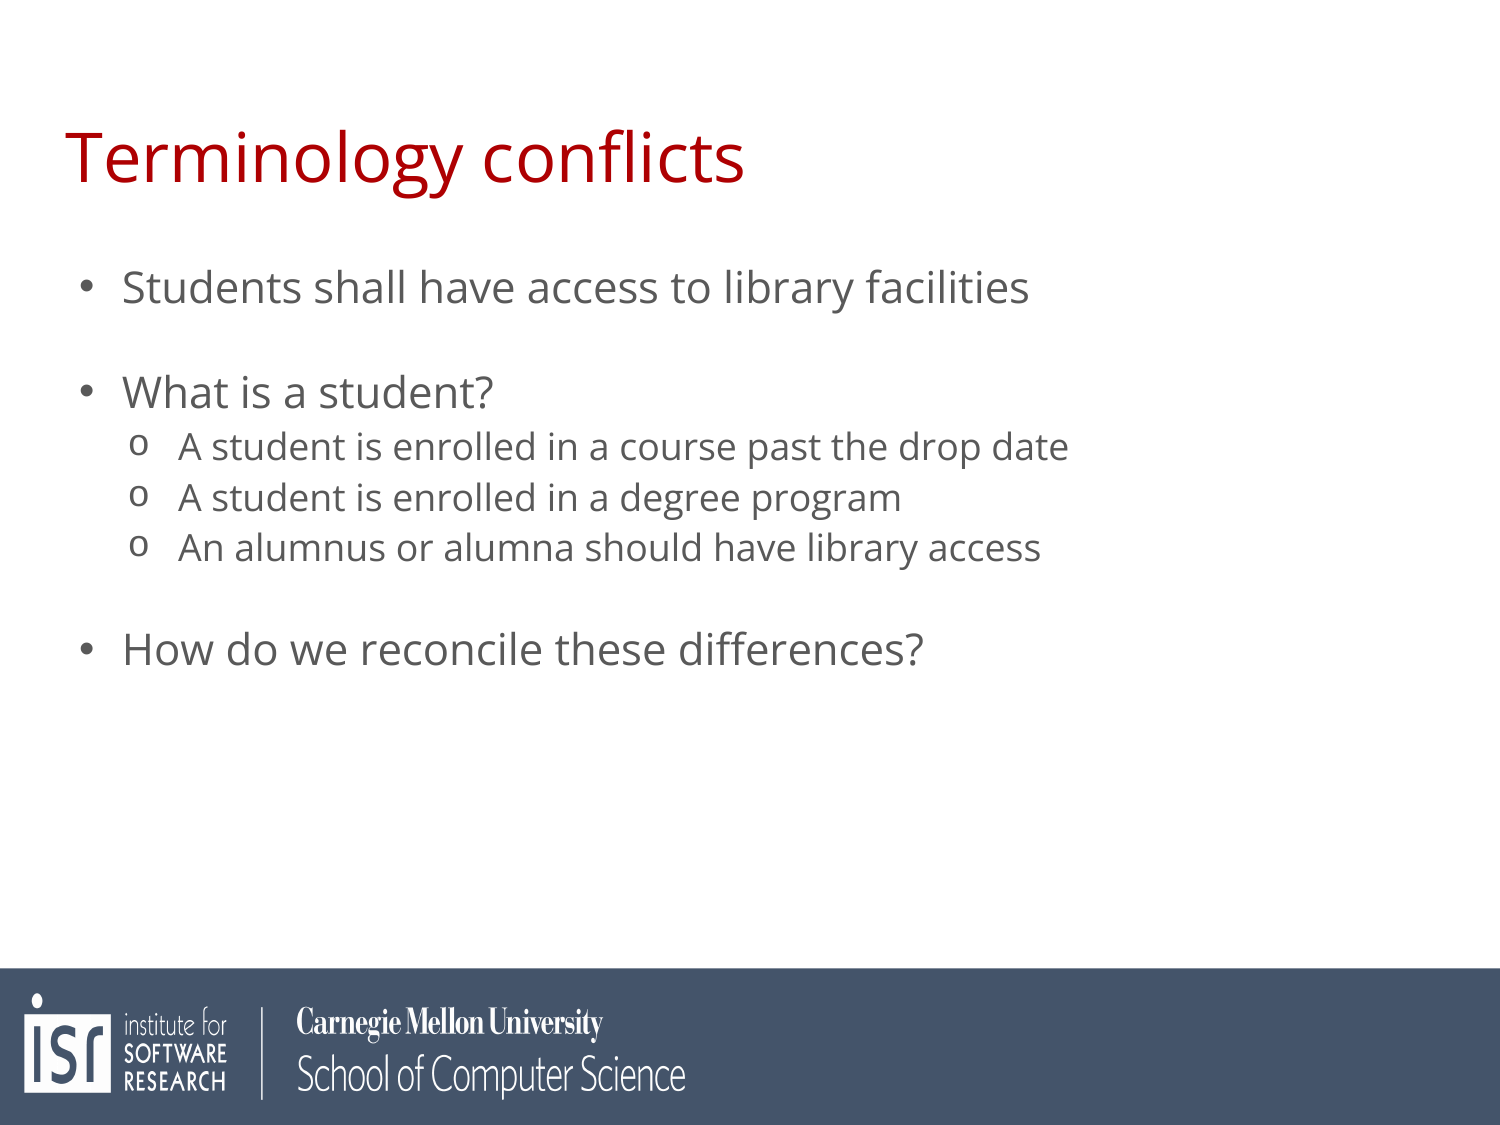

# Terminology conflicts
Students shall have access to library facilities
What is a student?
A student is enrolled in a course past the drop date
A student is enrolled in a degree program
An alumnus or alumna should have library access
How do we reconcile these differences?